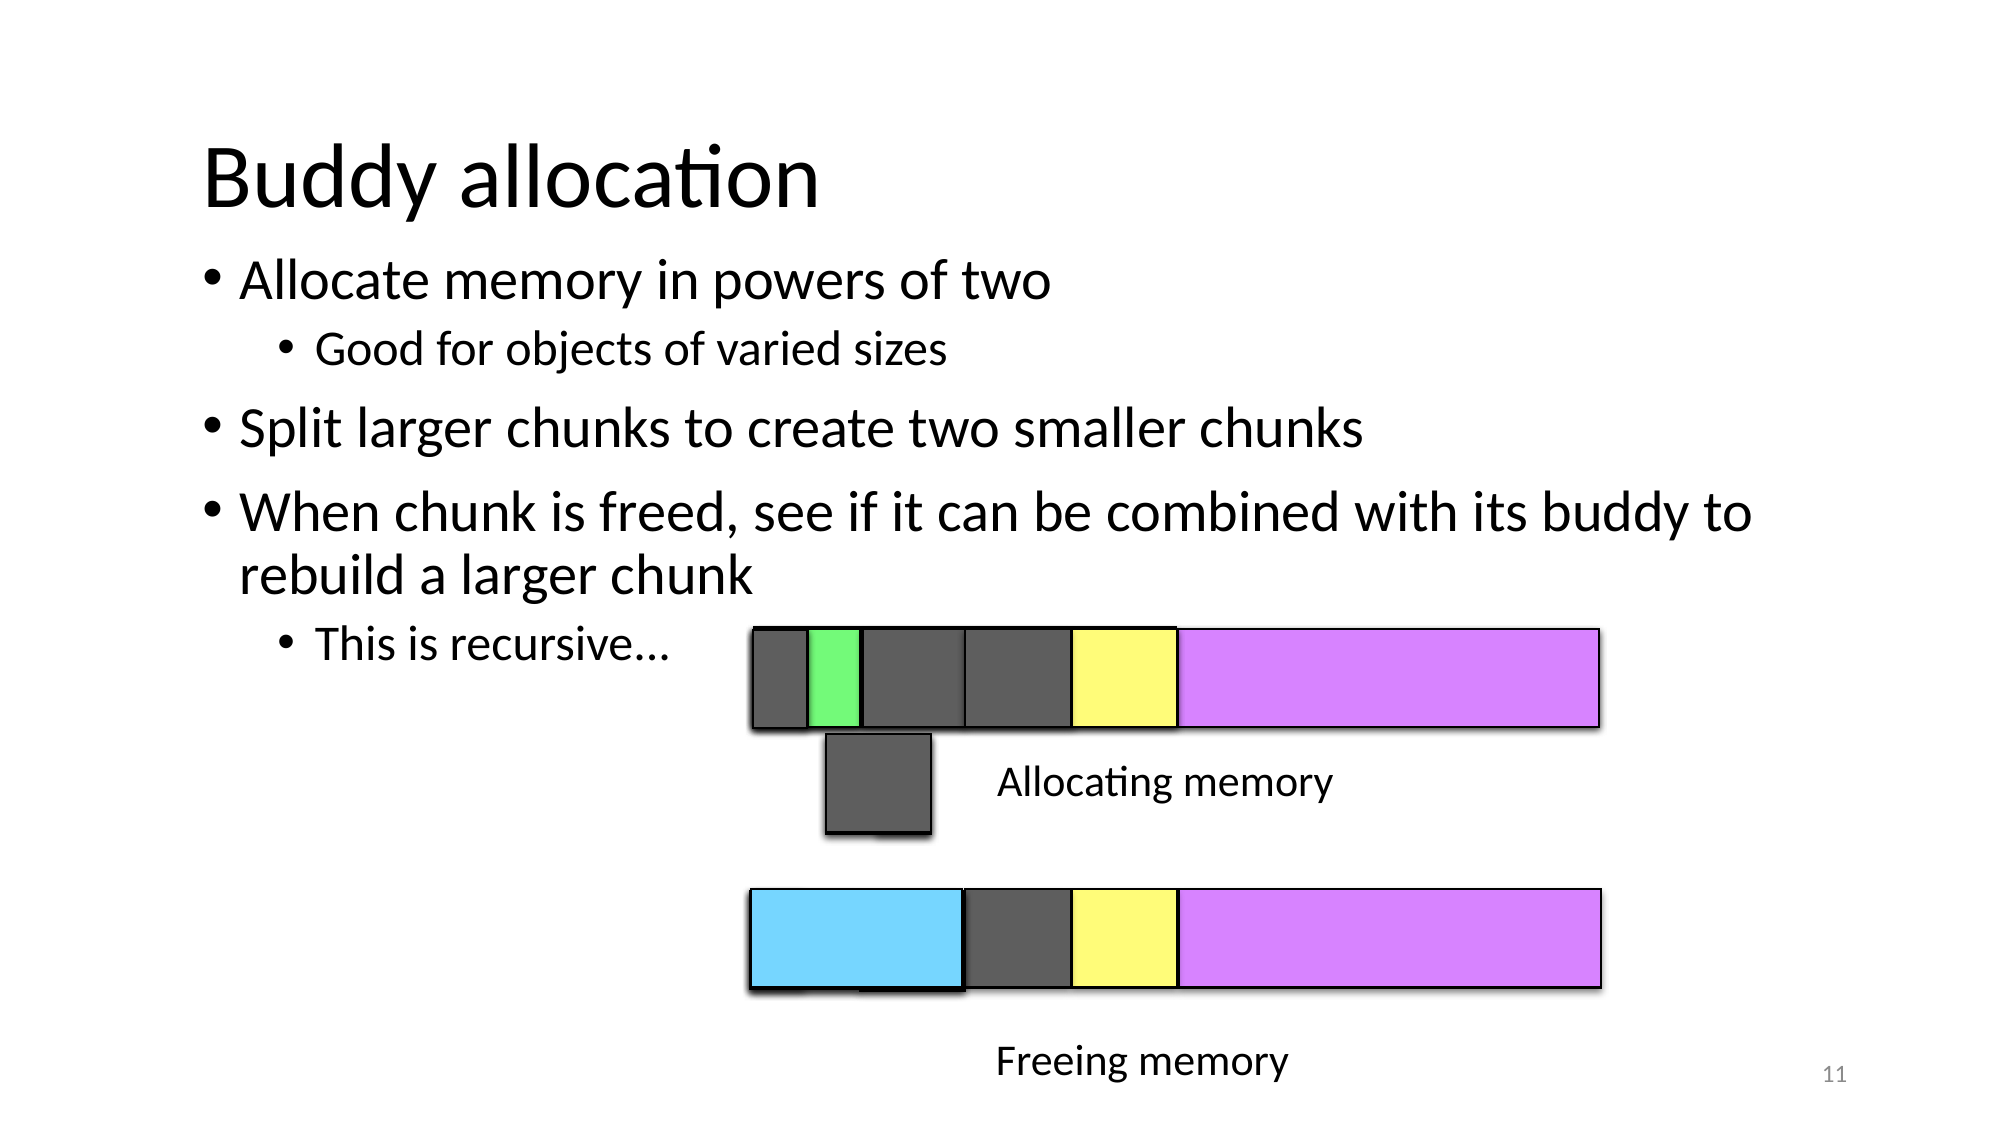

# Buddy allocation
Allocate memory in powers of two
Good for objects of varied sizes
Split larger chunks to create two smaller chunks
When chunk is freed, see if it can be combined with its buddy to rebuild a larger chunk
This is recursive...

Allocating memory

Freeing memory
11